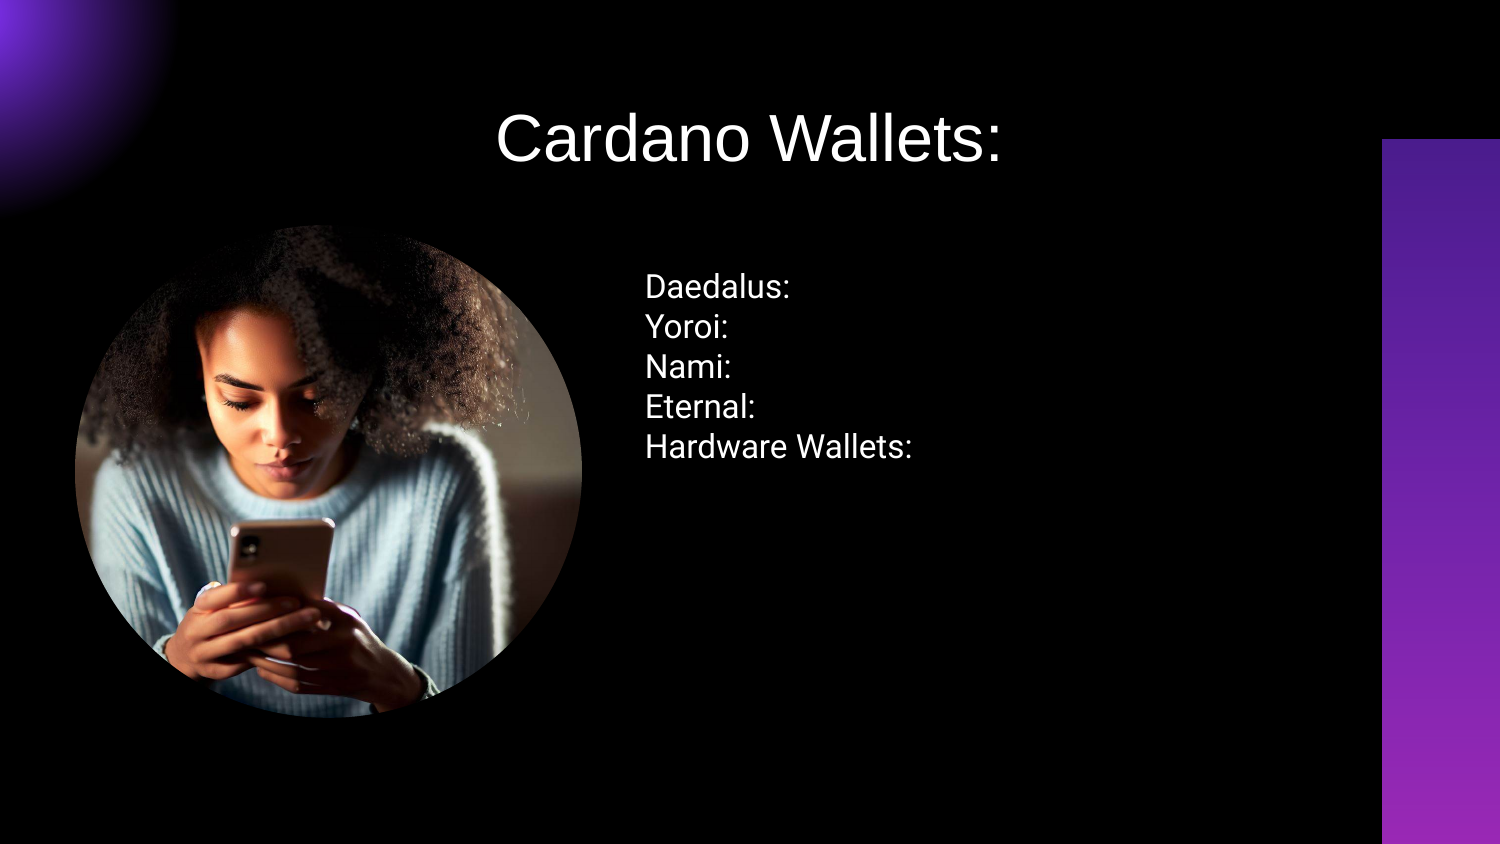

Cardano Wallets:

Daedalus:
Yoroi:
Nami:
Eternal:
Hardware Wallets: